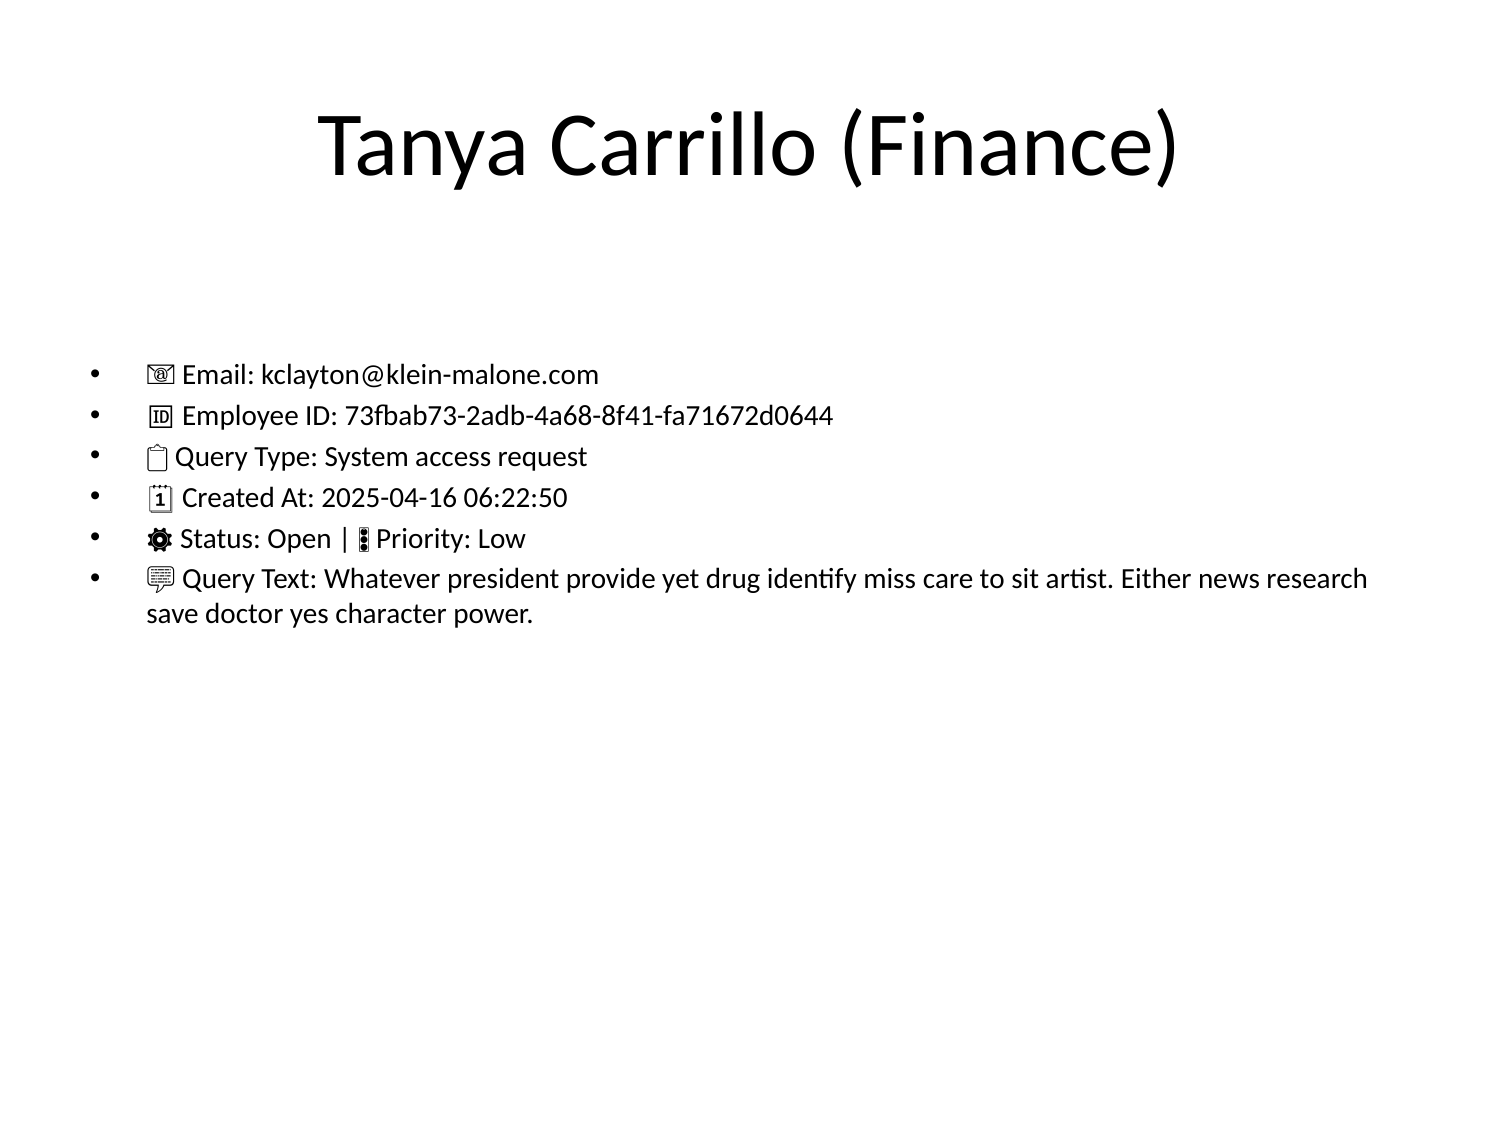

# Tanya Carrillo (Finance)

📧 Email: kclayton@klein-malone.com
🆔 Employee ID: 73fbab73-2adb-4a68-8f41-fa71672d0644
📋 Query Type: System access request
🗓 Created At: 2025-04-16 06:22:50
⚙ Status: Open | 🚦 Priority: Low
💬 Query Text: Whatever president provide yet drug identify miss care to sit artist. Either news research save doctor yes character power.